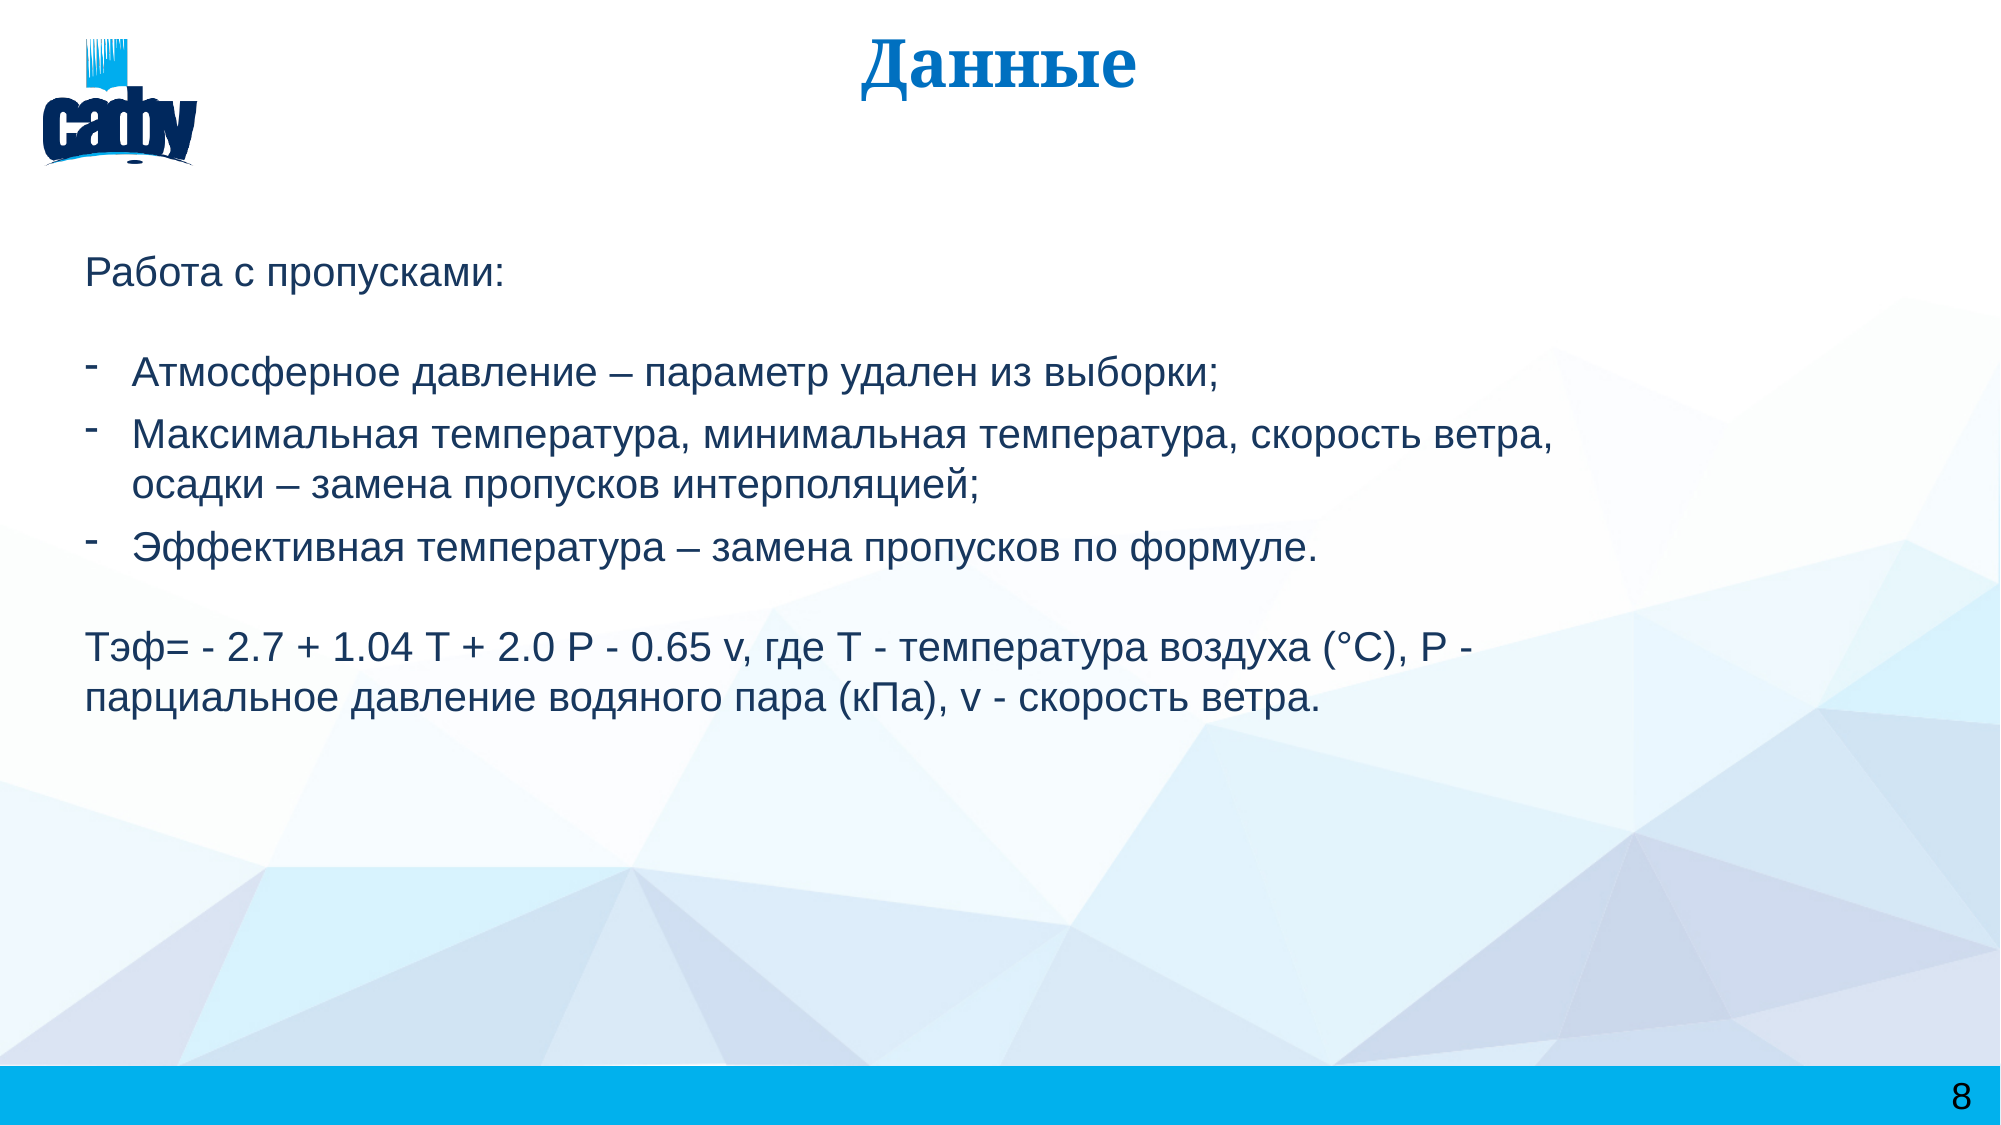

# Данные
Работа с пропусками:

Атмосферное давление – параметр удален из выборки;
Максимальная температура, минимальная температура, скорость ветра, осадки – замена пропусков интерполяцией;
Эффективная температура – замена пропусков по формуле.

Тэф= - 2.7 + 1.04 T + 2.0 P - 0.65 v, где Т - температура воздуха (°С), Р - парциальное давление водяного пара (кПа), v - скорость ветра.

8